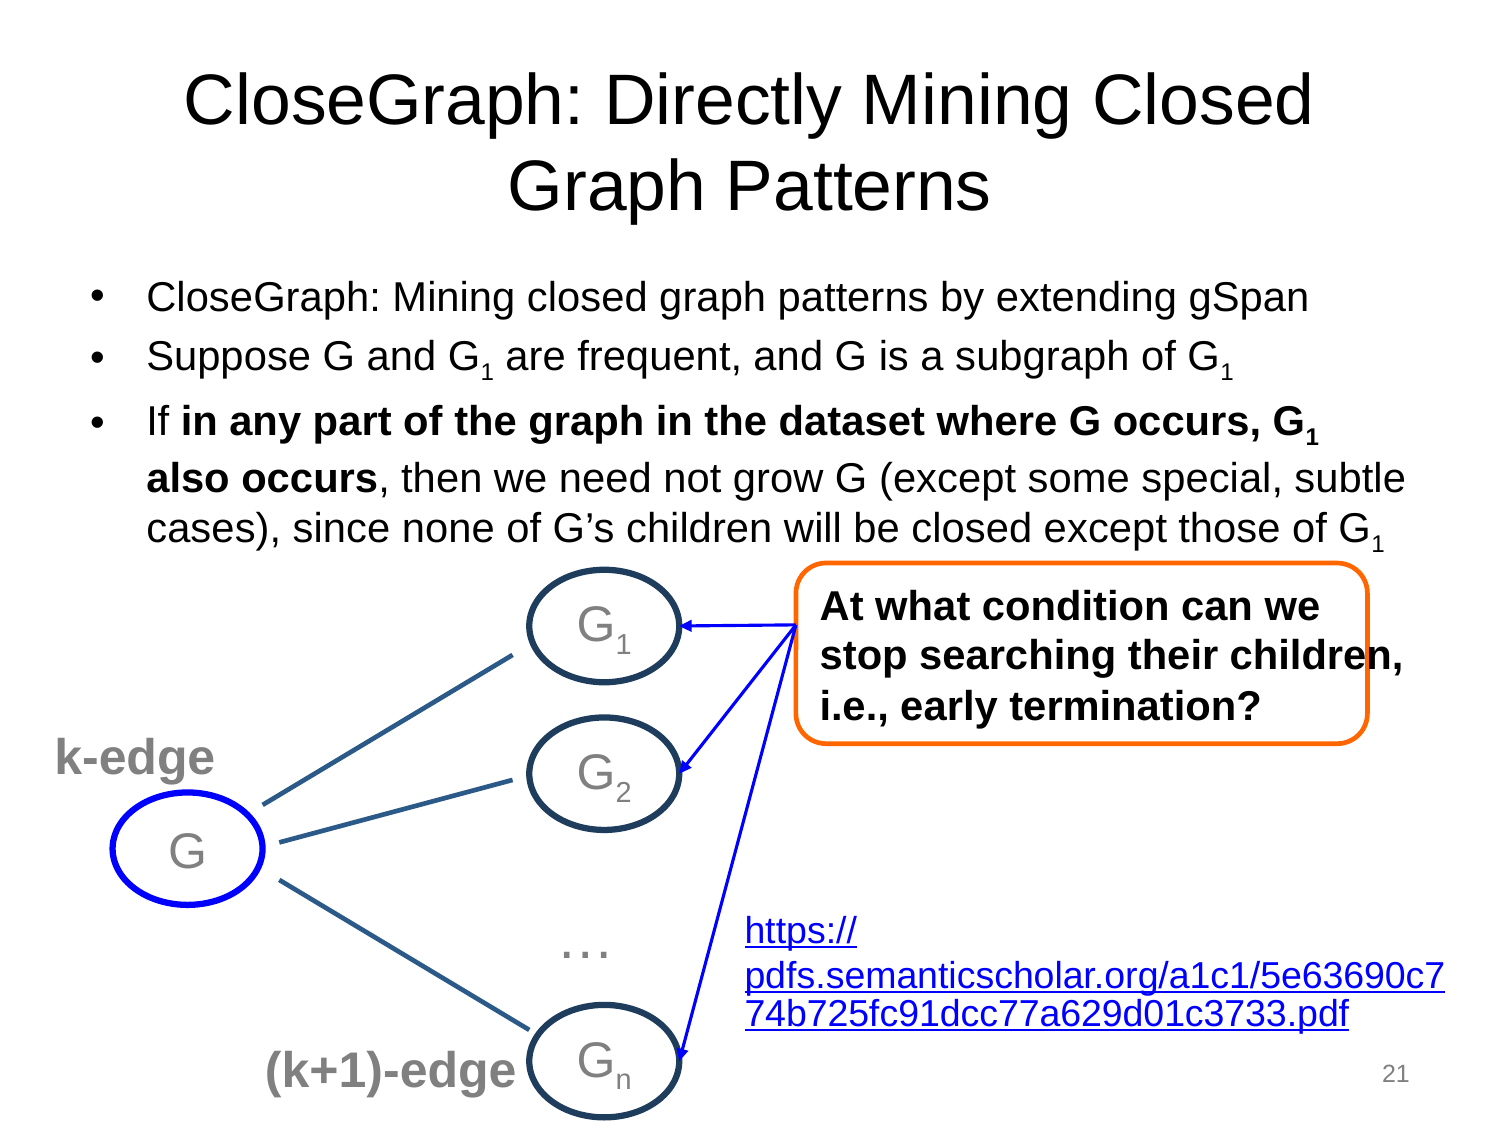

# CloseGraph: Directly Mining Closed Graph Patterns
CloseGraph: Mining closed graph patterns by extending gSpan
Suppose G and G1 are frequent, and G is a subgraph of G1
If in any part of the graph in the dataset where G occurs, G1 also occurs, then we need not grow G (except some special, subtle cases), since none of G’s children will be closed except those of G1
At what condition can we
stop searching their children,
i.e., early termination?
G1

G2
k-edge

G

…
https://pdfs.semanticscholar.org/a1c1/5e63690c774b725fc91dcc77a629d01c3733.pdf

Gn
(k+1)-edge
21